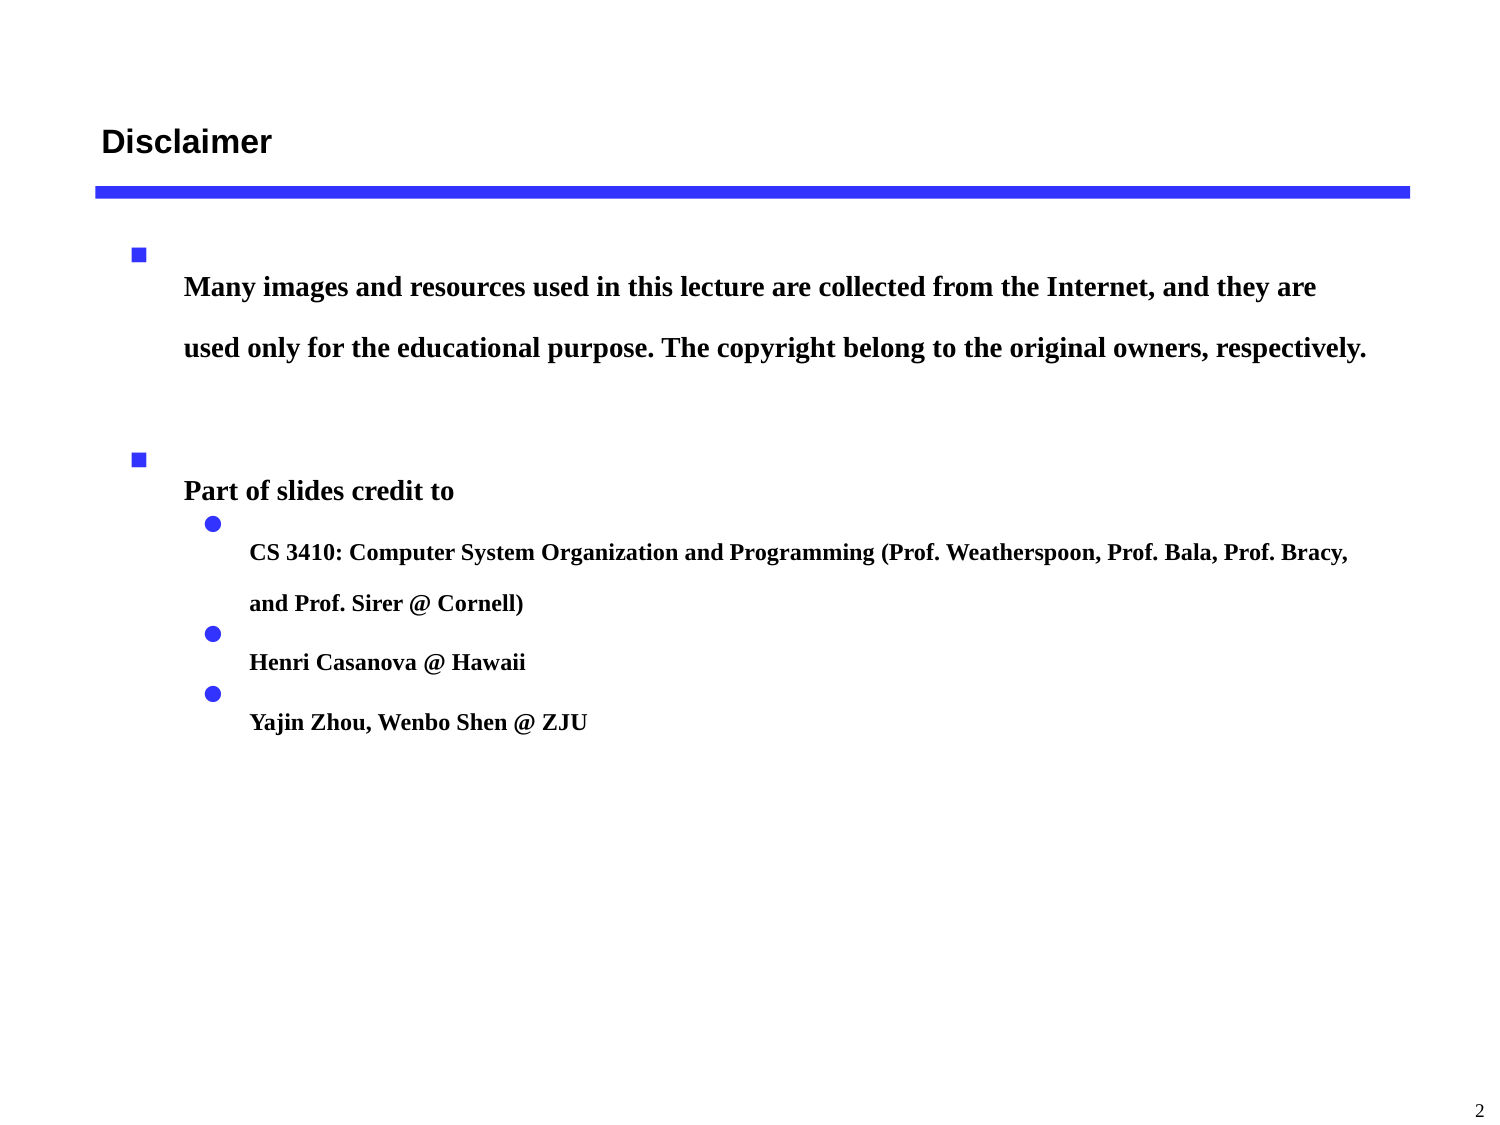

Disclaimer
Many images and resources used in this lecture are collected from the Internet, and they are used only for the educational purpose. The copyright belong to the original owners, respectively.

Part of slides credit to
CS 3410: Computer System Organization and Programming (Prof. Weatherspoon, Prof. Bala, Prof. Bracy, and Prof. Sirer @ Cornell)
Henri Casanova @ Hawaii
Yajin Zhou, Wenbo Shen @ ZJU

2